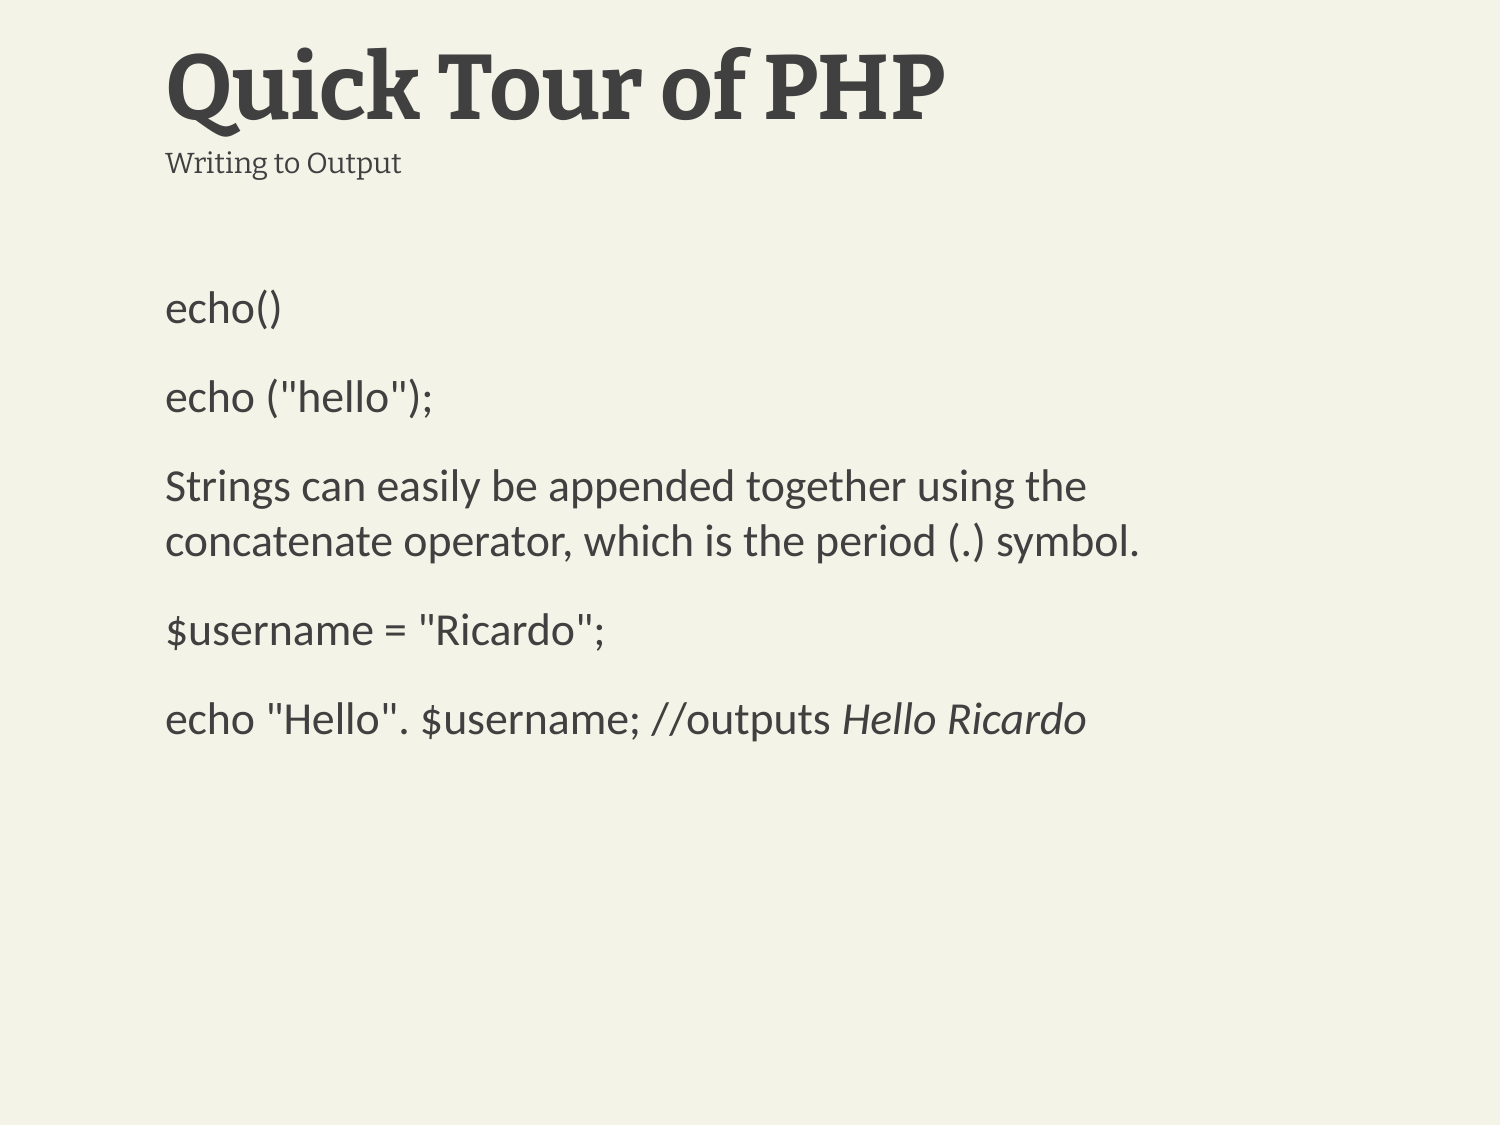

# Quick Tour of PHP
Writing to Output
echo()
echo ("hello");
Strings can easily be appended together using the concatenate operator, which is the period (.) symbol.
$username = "Ricardo";
echo "Hello". $username; //outputs Hello Ricardo